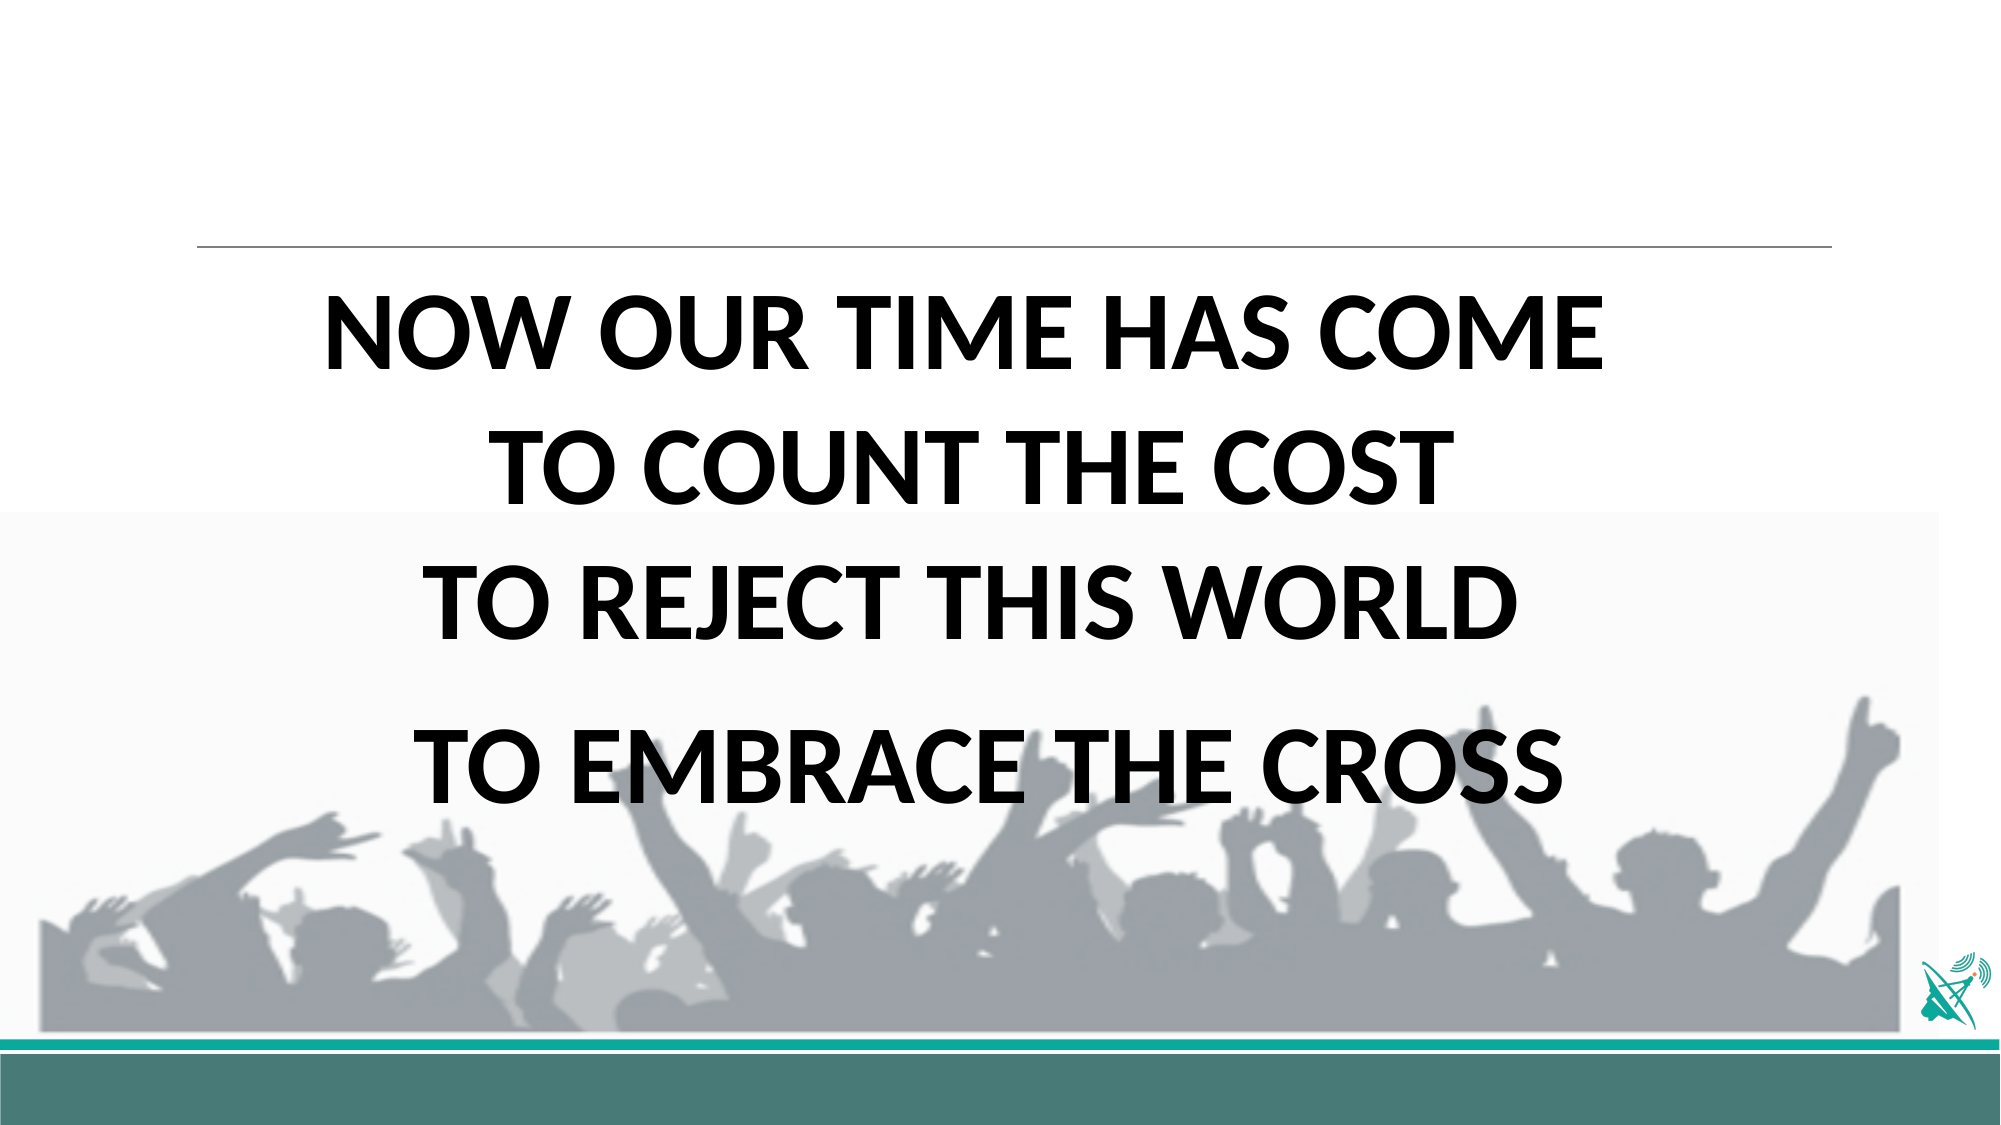

NOW OUR TIME HAS COME
TO COUNT THE COST
TO REJECT THIS WORLD
 TO EMBRACE THE CROSS